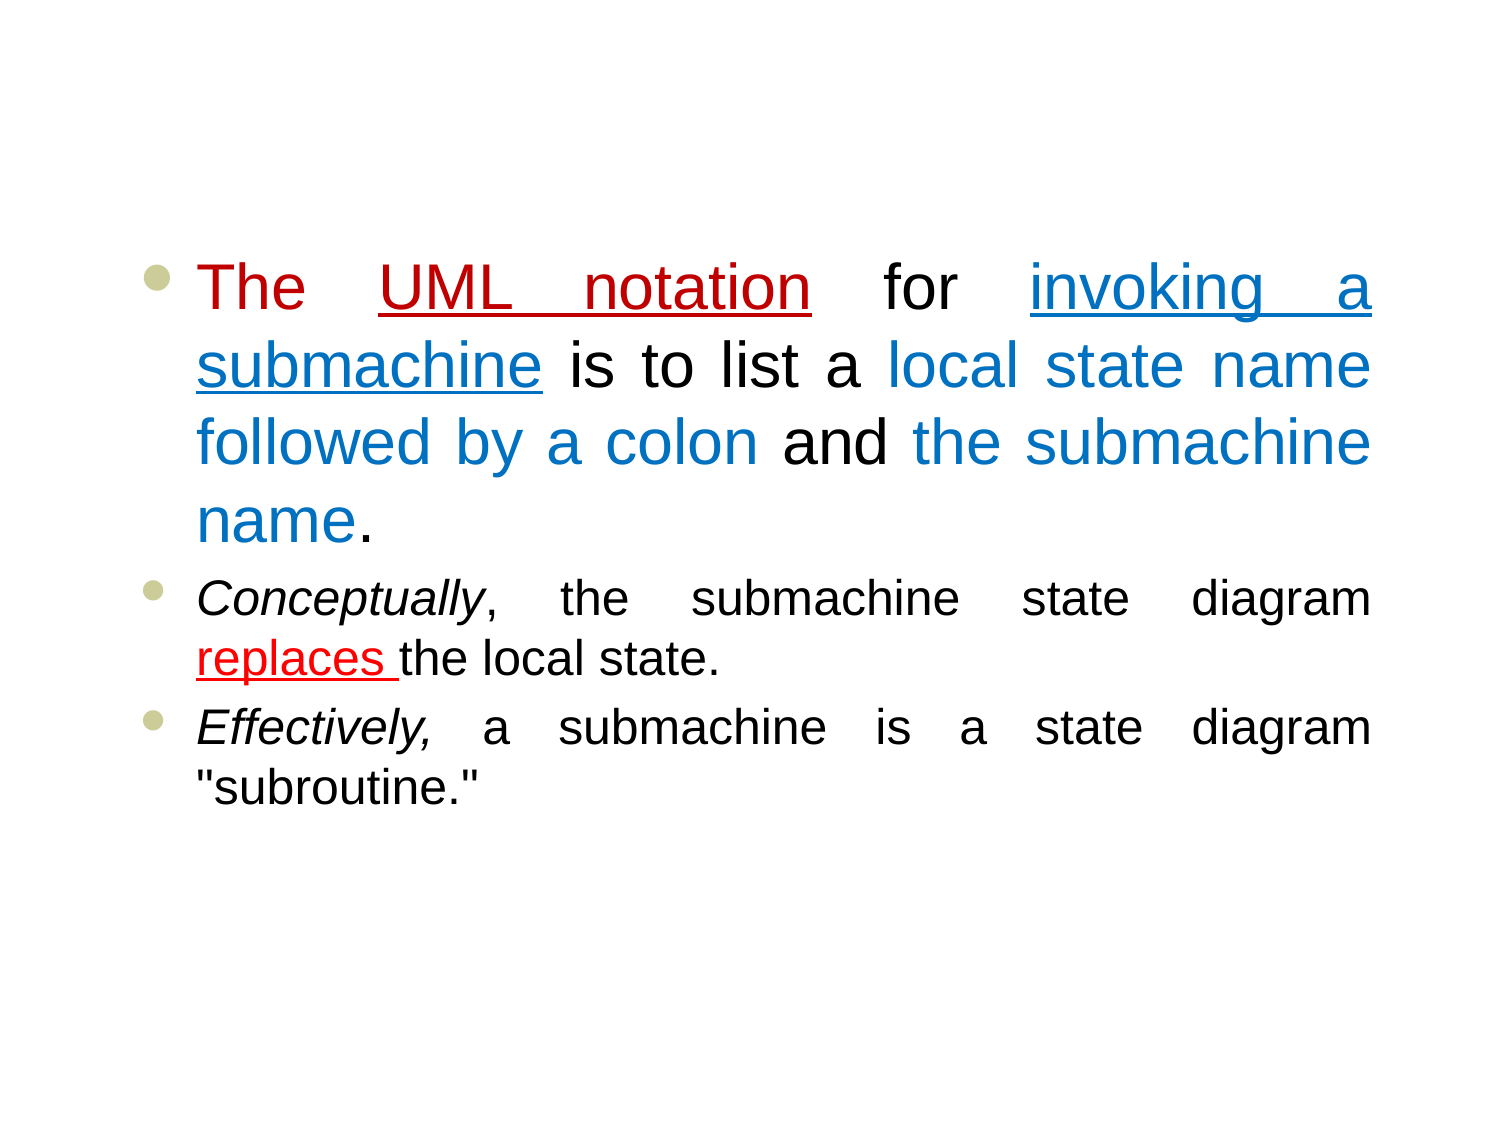

#
The UML notation for invoking a submachine is to list a local state name followed by a colon and the submachine name.
Conceptually, the submachine state diagram replaces the local state.
Effectively, a submachine is a state diagram "subroutine."